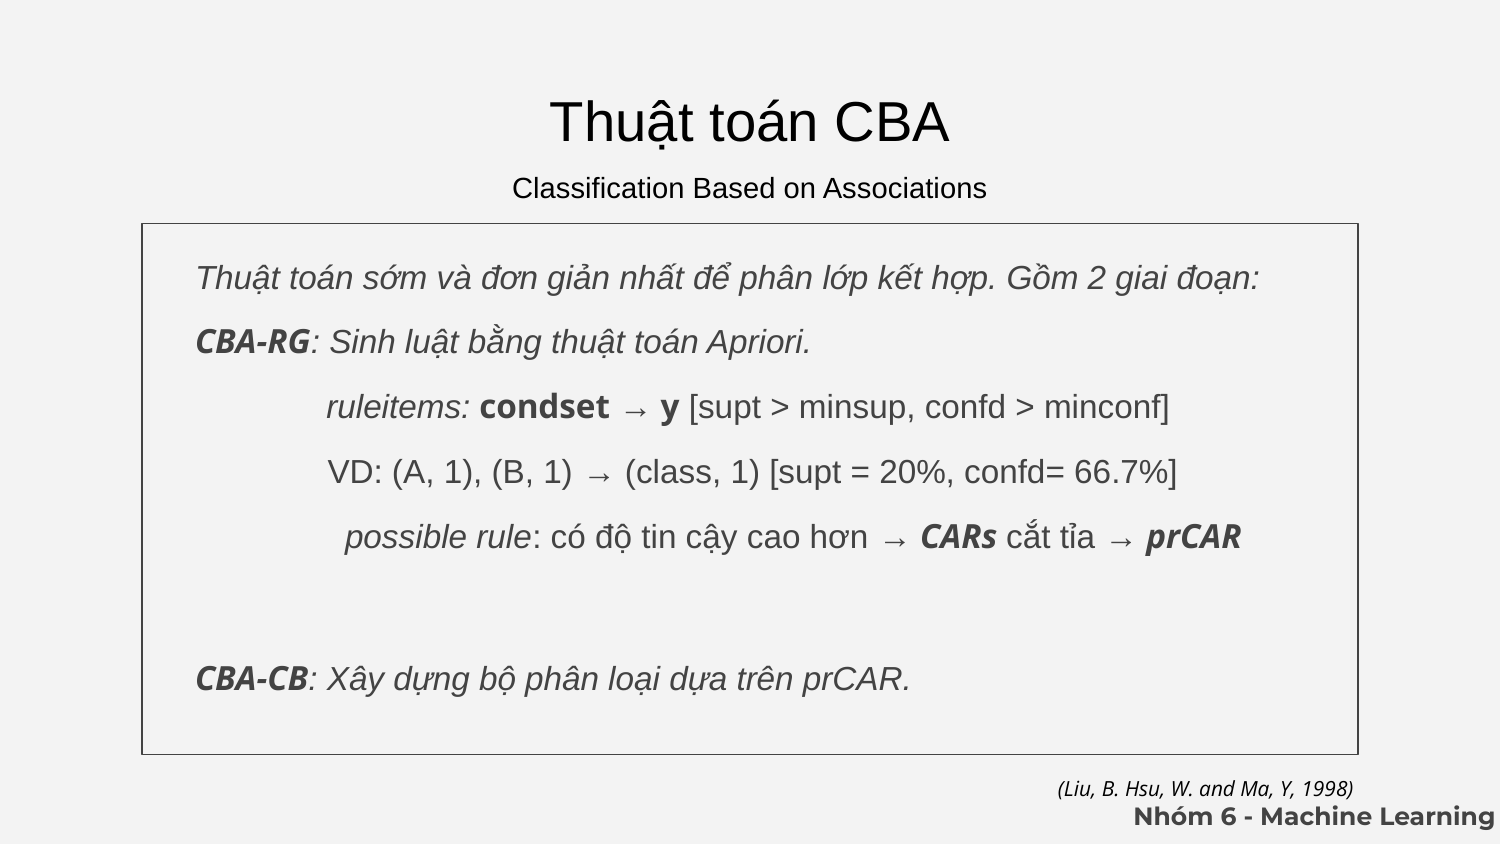

Thuật toán CBA
Classification Based on Associations

Thuật toán sớm và đơn giản nhất để phân lớp kết hợp. Gồm 2 giai đoạn:
CBA-RG: Sinh luật bằng thuật toán Apriori.
ruleitems: condset → y [supt > minsup, confd > minconf]
VD: (A, 1), (B, 1) → (class, 1) [supt = 20%, confd= 66.7%]
	possible rule: có độ tin cậy cao hơn → CARs cắt tỉa → prCAR

CBA-CB: Xây dựng bộ phân loại dựa trên prCAR.
(Liu, B. Hsu, W. and Ma, Y, 1998)
Nhóm 6 - Machine Learning